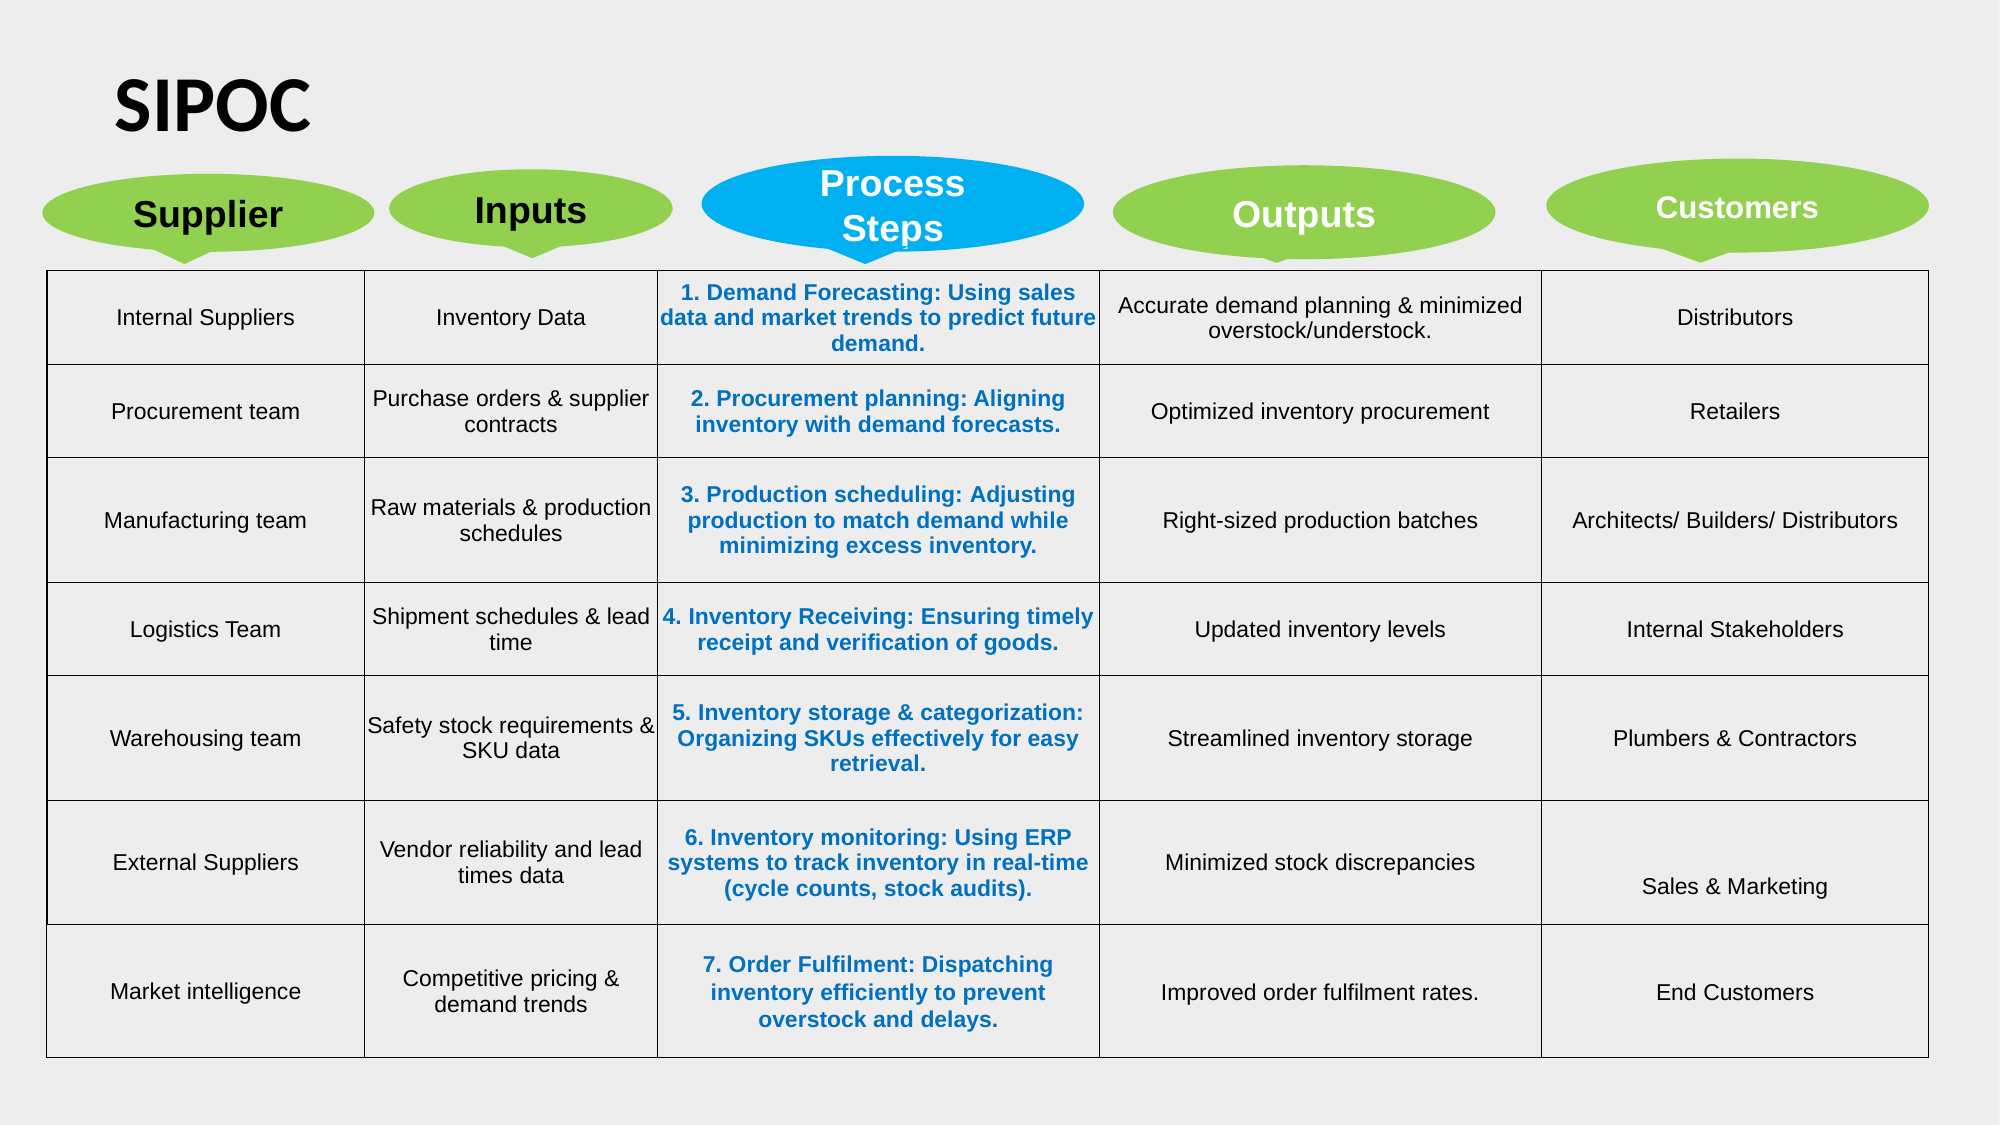

# SIPOC
Process Steps

Customers

Outputs

Inputs

Supplier

| Internal Suppliers | Inventory Data | 1. Demand Forecasting: Using sales data and market trends to predict future demand. | Accurate demand planning & minimized overstock/understock. | Distributors |
| --- | --- | --- | --- | --- |
| Procurement team | Purchase orders & supplier contracts | 2. Procurement planning: Aligning inventory with demand forecasts. | Optimized inventory procurement | Retailers |
| Manufacturing team | Raw materials & production schedules | 3. Production scheduling: Adjusting production to match demand while minimizing excess inventory. | Right-sized production batches | Architects/ Builders/ Distributors |
| Logistics Team | Shipment schedules & lead time | 4. Inventory Receiving: Ensuring timely receipt and verification of goods. | Updated inventory levels | Internal Stakeholders |
| Warehousing team | Safety stock requirements & SKU data | 5. Inventory storage & categorization: Organizing SKUs effectively for easy retrieval. | Streamlined inventory storage | Plumbers & Contractors |
| External Suppliers | Vendor reliability and lead times data | 6. Inventory monitoring: Using ERP systems to track inventory in real-time (cycle counts, stock audits). | Minimized stock discrepancies | Sales & Marketing |
| Market intelligence | Competitive pricing & demand trends | 7. Order Fulfilment: Dispatching inventory efficiently to prevent overstock and delays. | Improved order fulfilment rates. | End Customers |